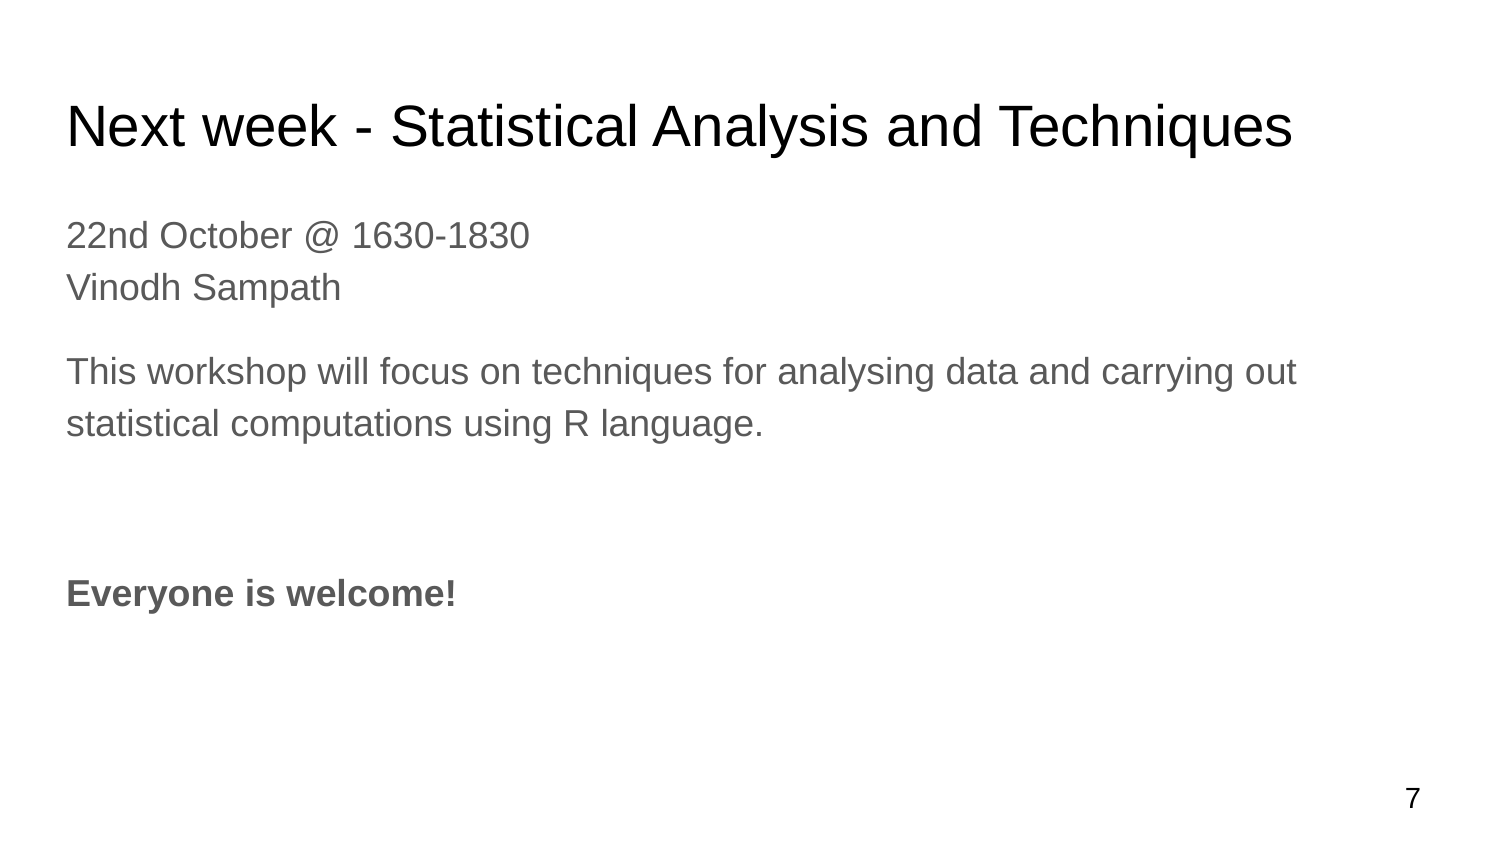

# Next week - Statistical Analysis and Techniques
22nd October @ 1630-1830
Vinodh Sampath
This workshop will focus on techniques for analysing data and carrying out statistical computations using R language.

Everyone is welcome!

7